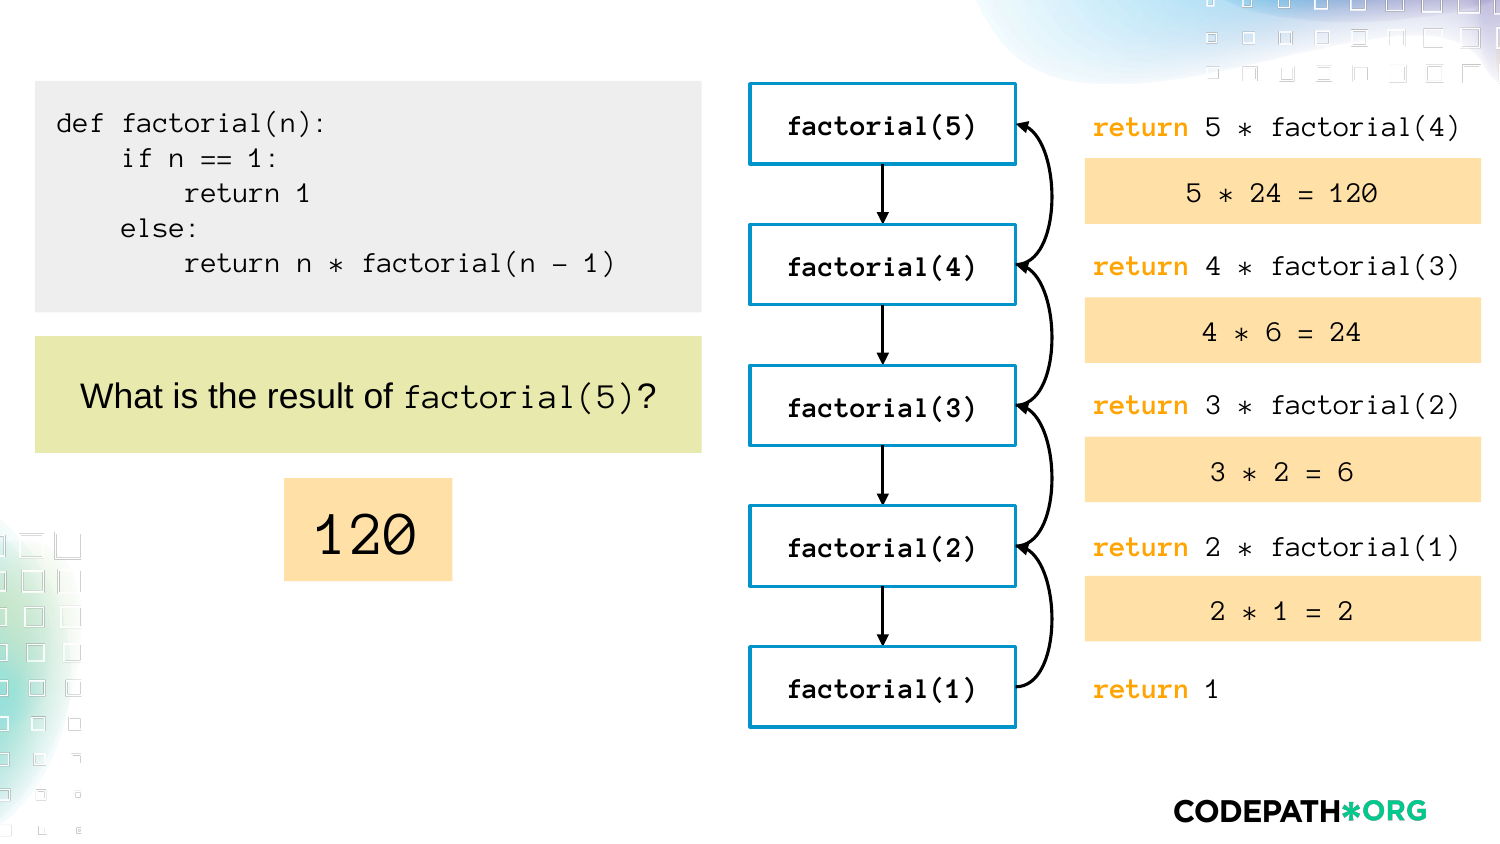

def factorial(n):
    if n == 1:
        return 1
    else:
        return n * factorial(n - 1)
factorial(5)
return 5 * factorial(4)
5 * 24 = 120
factorial(4)
return 4 * factorial(3)
4 * 6 = 24
factorial(3)
What is the result of factorial(5)?
return 3 * factorial(2)
3 * 2 = 6
factorial(2)
120
return 2 * factorial(1)
2 * 1 = 2
factorial(1)
return 1